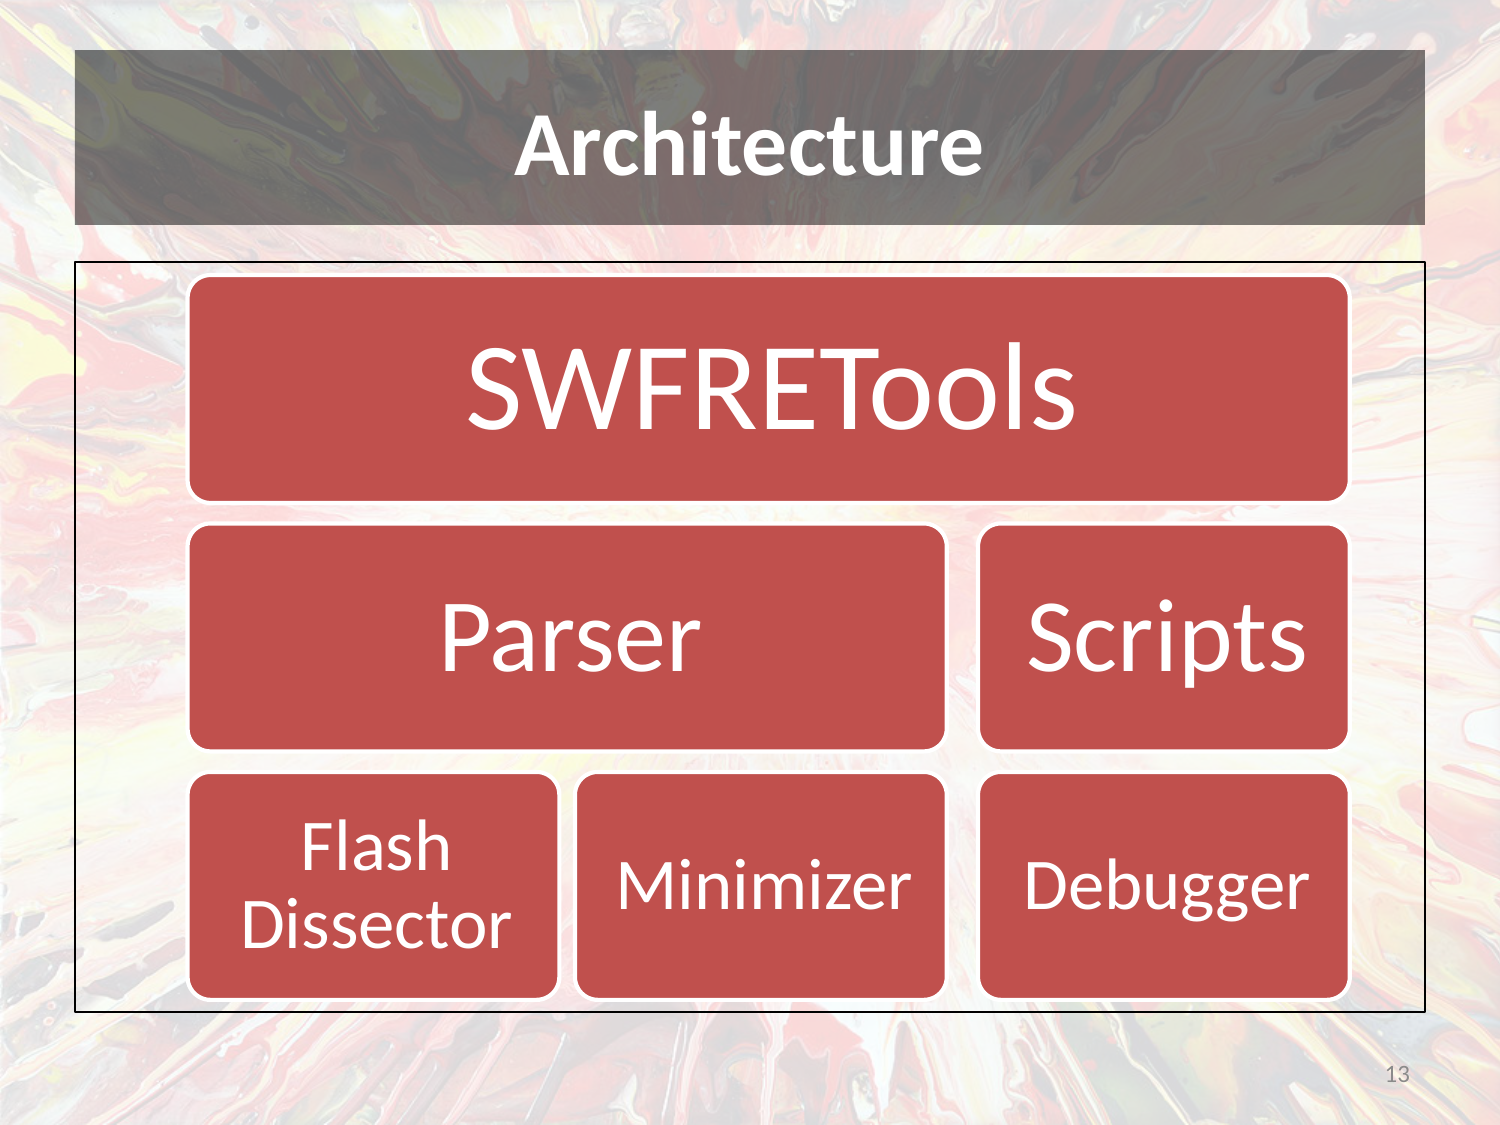

# Architecture
SWFRETools
Parser
Flash Dissector
Minimizer
Scripts
Debugger

13